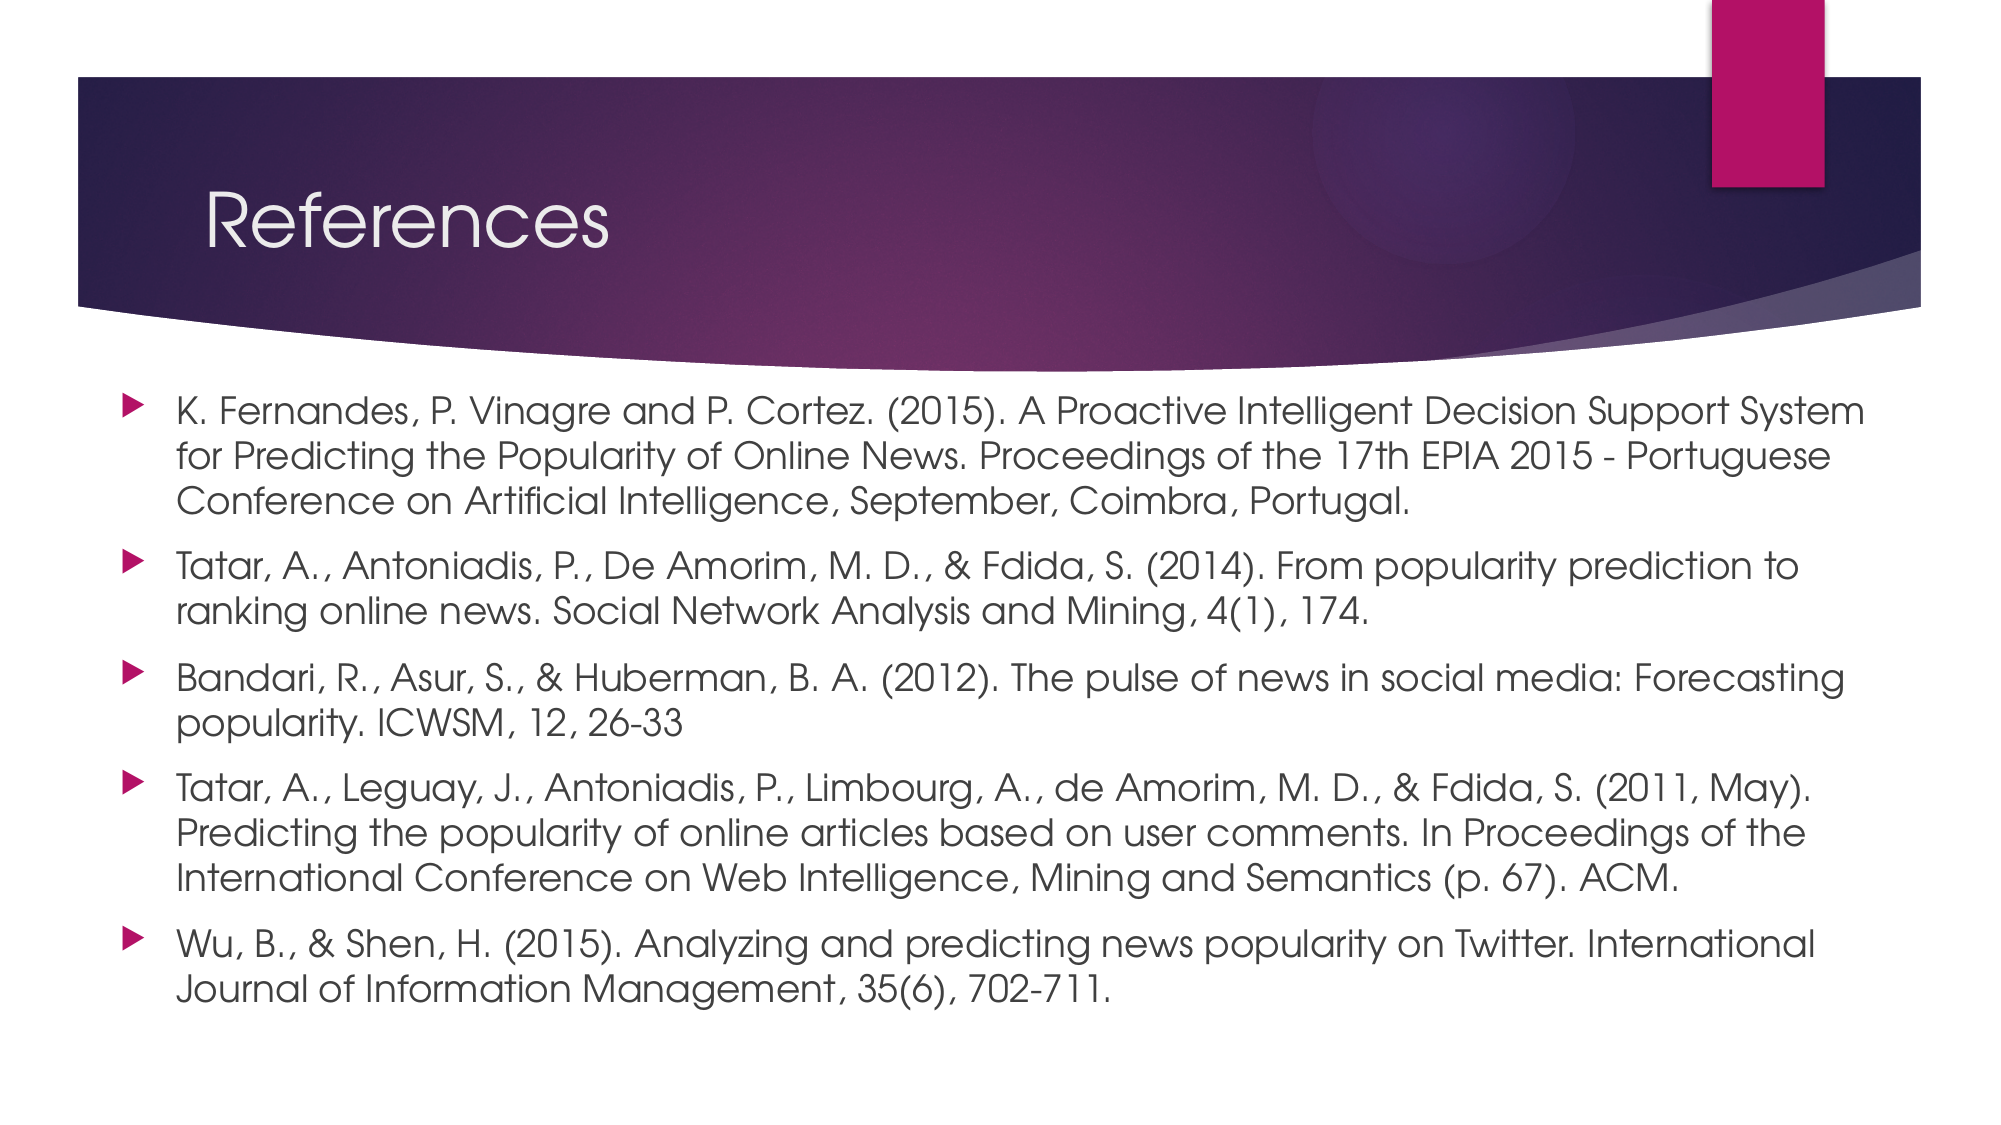

# References
K. Fernandes, P. Vinagre and P. Cortez. (2015). A Proactive Intelligent Decision Support System for Predicting the Popularity of Online News. Proceedings of the 17th EPIA 2015 - Portuguese Conference on Artificial Intelligence, September, Coimbra, Portugal.
Tatar, A., Antoniadis, P., De Amorim, M. D., & Fdida, S. (2014). From popularity prediction to ranking online news. Social Network Analysis and Mining, 4(1), 174.
Bandari, R., Asur, S., & Huberman, B. A. (2012). The pulse of news in social media: Forecasting popularity. ICWSM, 12, 26-33
Tatar, A., Leguay, J., Antoniadis, P., Limbourg, A., de Amorim, M. D., & Fdida, S. (2011, May). Predicting the popularity of online articles based on user comments. In Proceedings of the International Conference on Web Intelligence, Mining and Semantics (p. 67). ACM.
Wu, B., & Shen, H. (2015). Analyzing and predicting news popularity on Twitter. International Journal of Information Management, 35(6), 702-711.